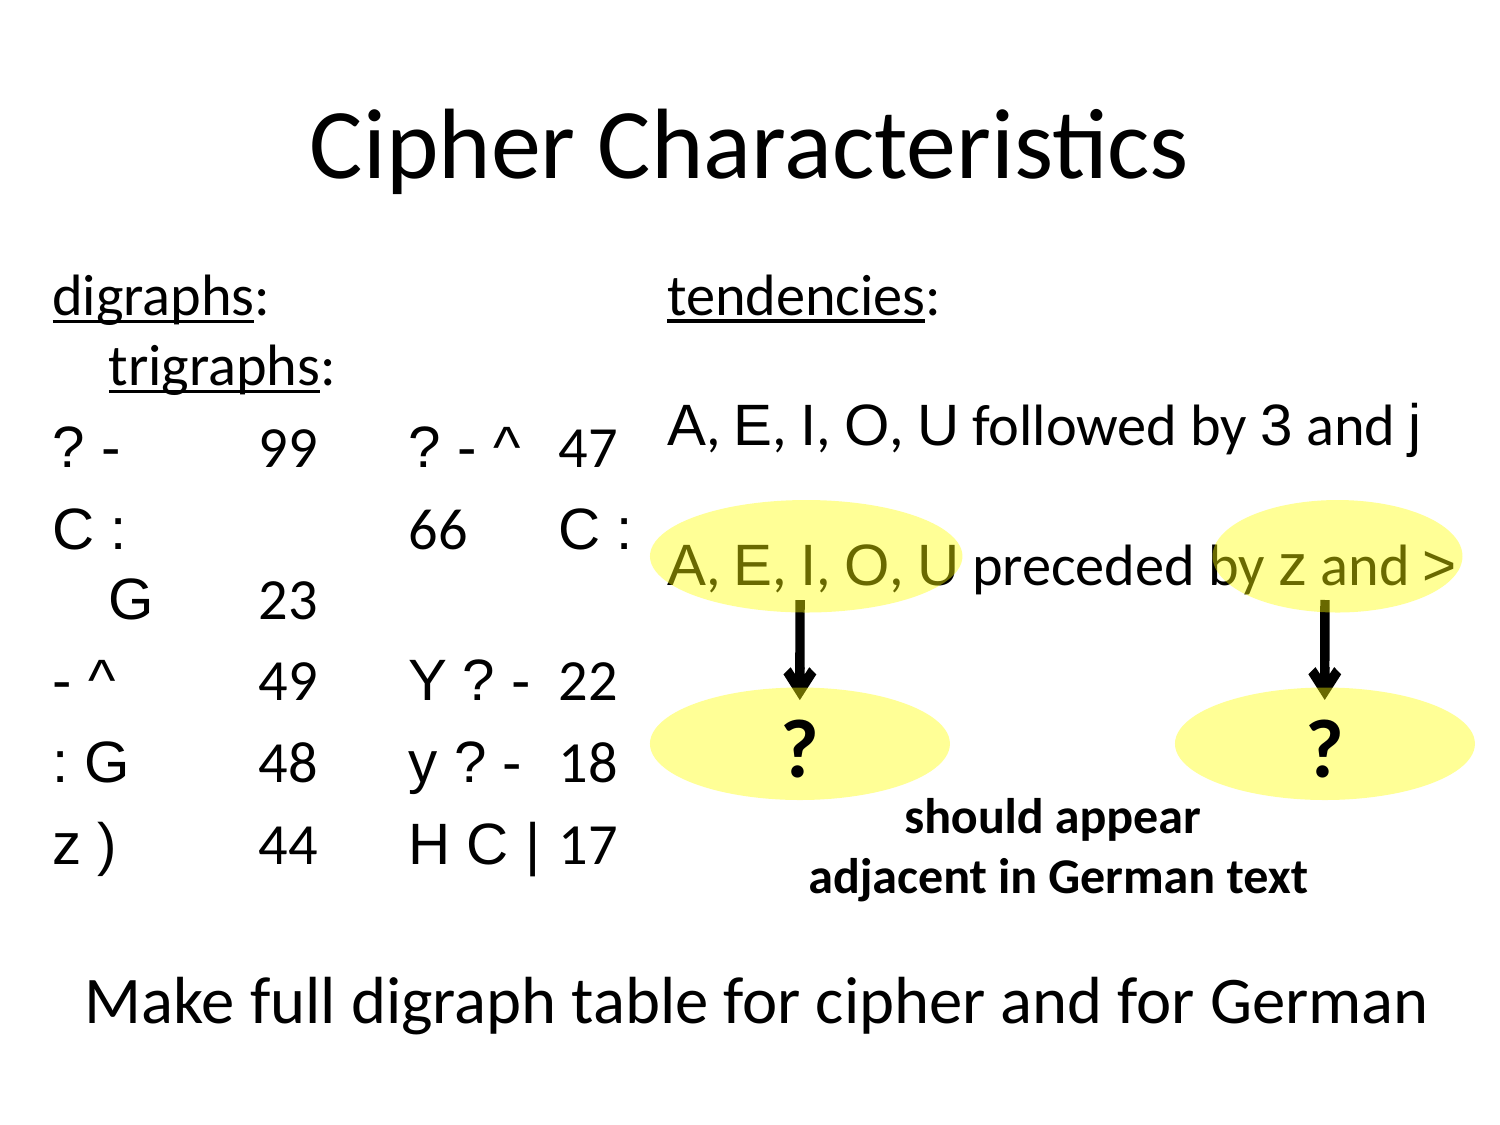

# Cipher Characteristics
digraphs:	trigraphs:
? -	99	? - ^	47
C :		66	C : G	23
- ^	49	Y ? -	22
: G	48	y ? -	18
z )	44	H C |	17

tendencies:

A, E, I, O, U followed by 3 and j

A, E, I, O, U preceded by z and >

?
?
should appear
adjacent in German text
Make full digraph table for cipher and for German